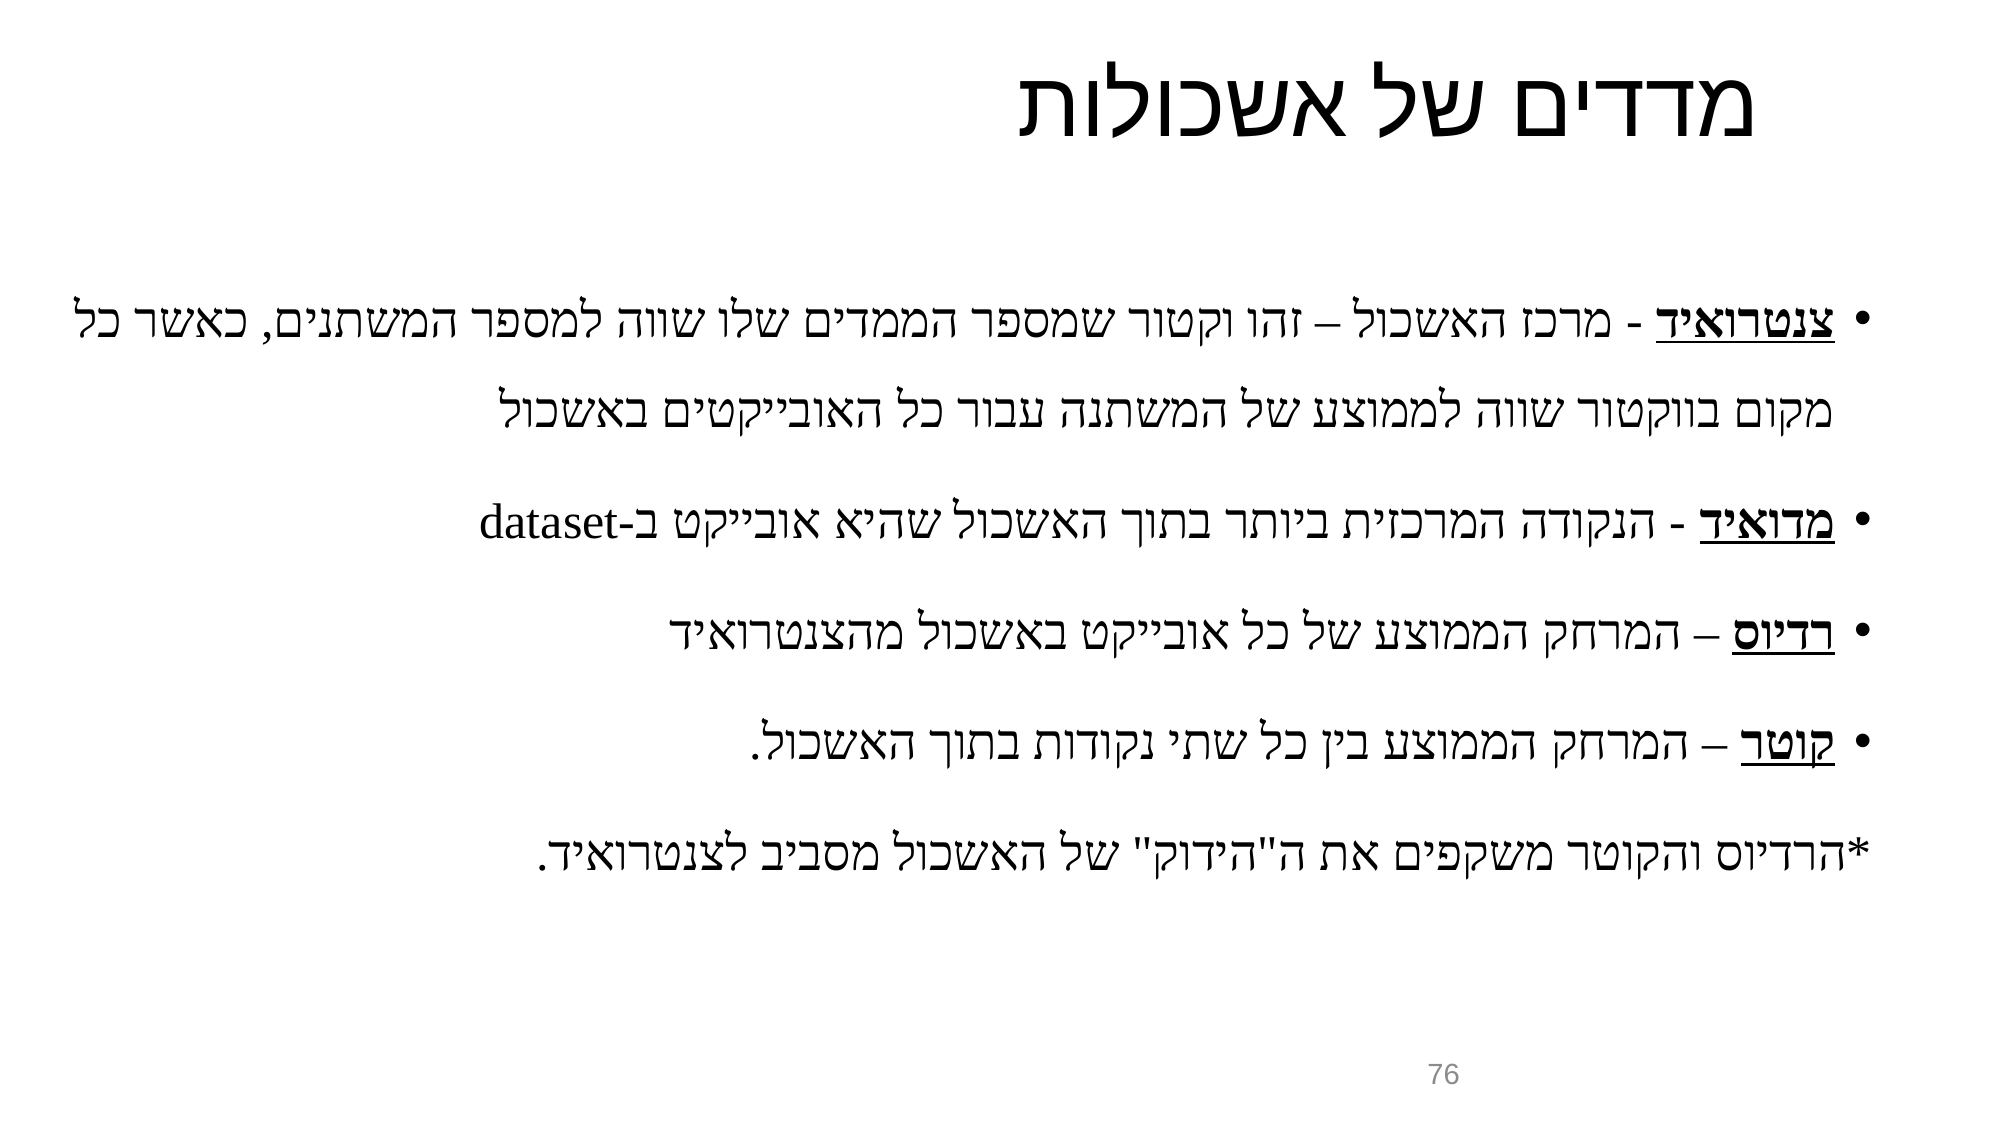

# מדדים של אשכולות
צנטרואיד - מרכז האשכול – זהו וקטור שמספר הממדים שלו שווה למספר המשתנים, כאשר כל מקום בווקטור שווה לממוצע של המשתנה עבור כל האובייקטים באשכול
מדואיד - הנקודה המרכזית ביותר בתוך האשכול שהיא אובייקט ב-dataset
רדיוס – המרחק הממוצע של כל אובייקט באשכול מהצנטרואיד
קוטר – המרחק הממוצע בין כל שתי נקודות בתוך האשכול.
	*הרדיוס והקוטר משקפים את ה"הידוק" של האשכול מסביב לצנטרואיד.

76